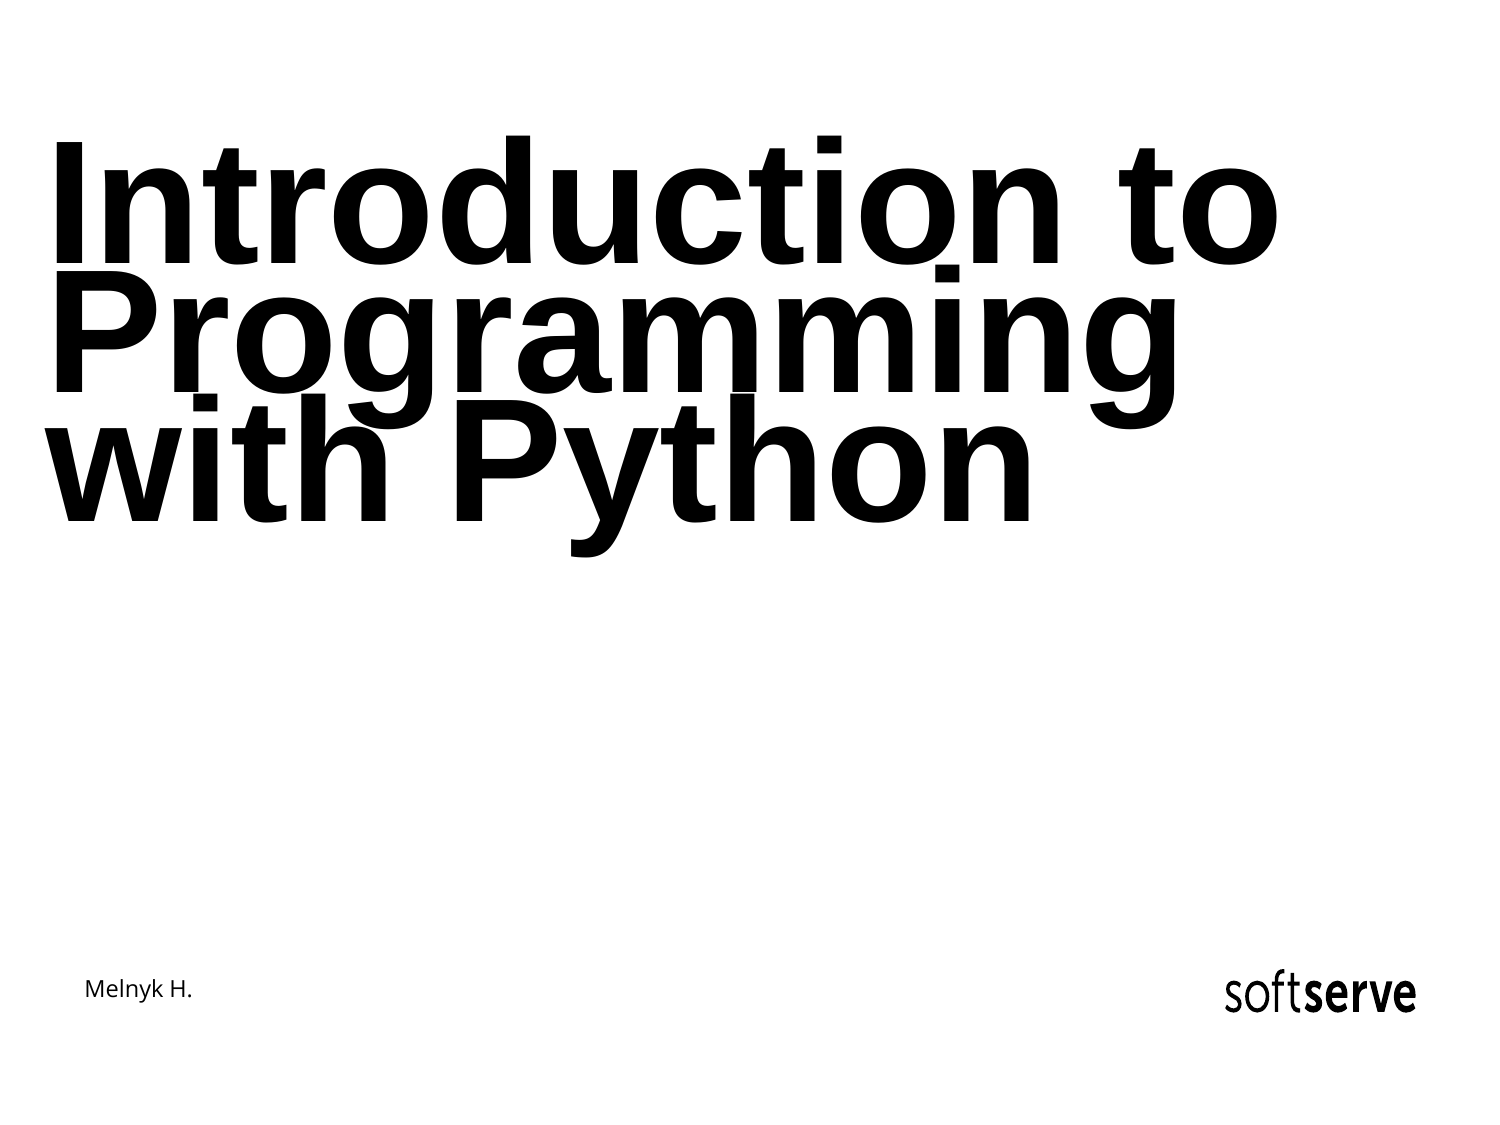

# Introduction to Programming with Python
Melnyk H.